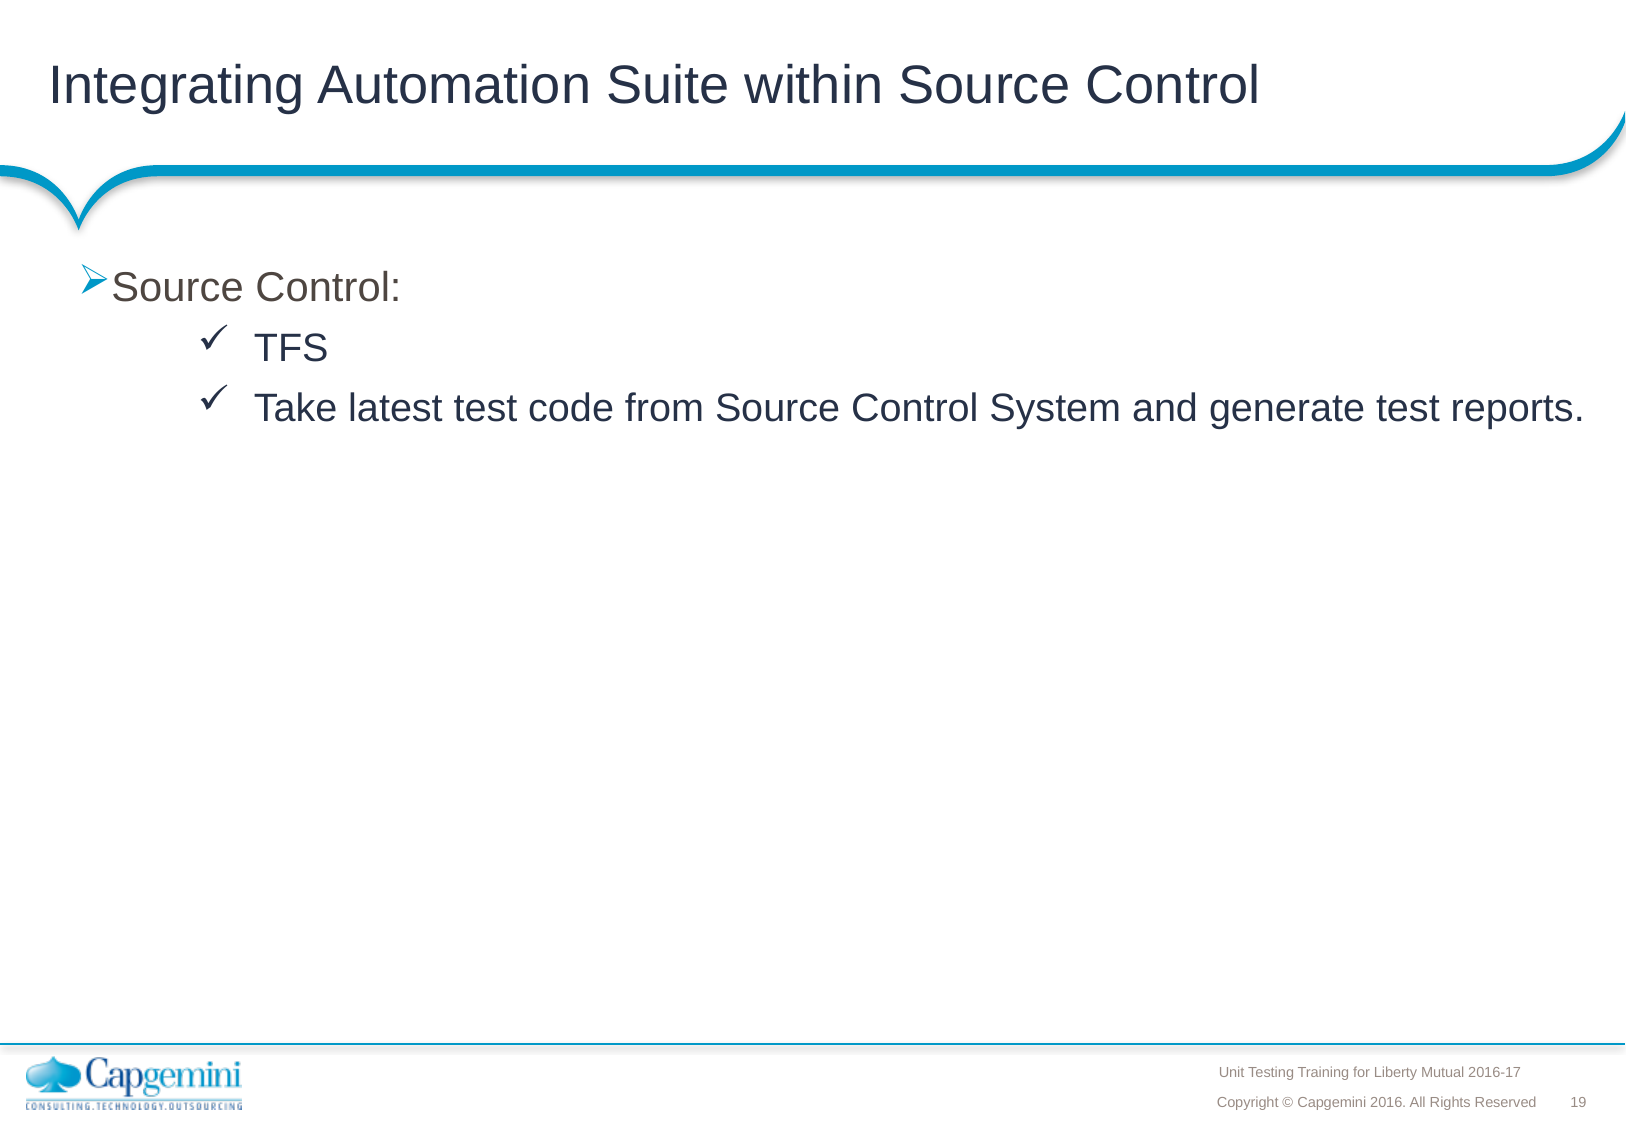

# Integrating Automation Suite within Source Control
Source Control:
TFS
Take latest test code from Source Control System and generate test reports.